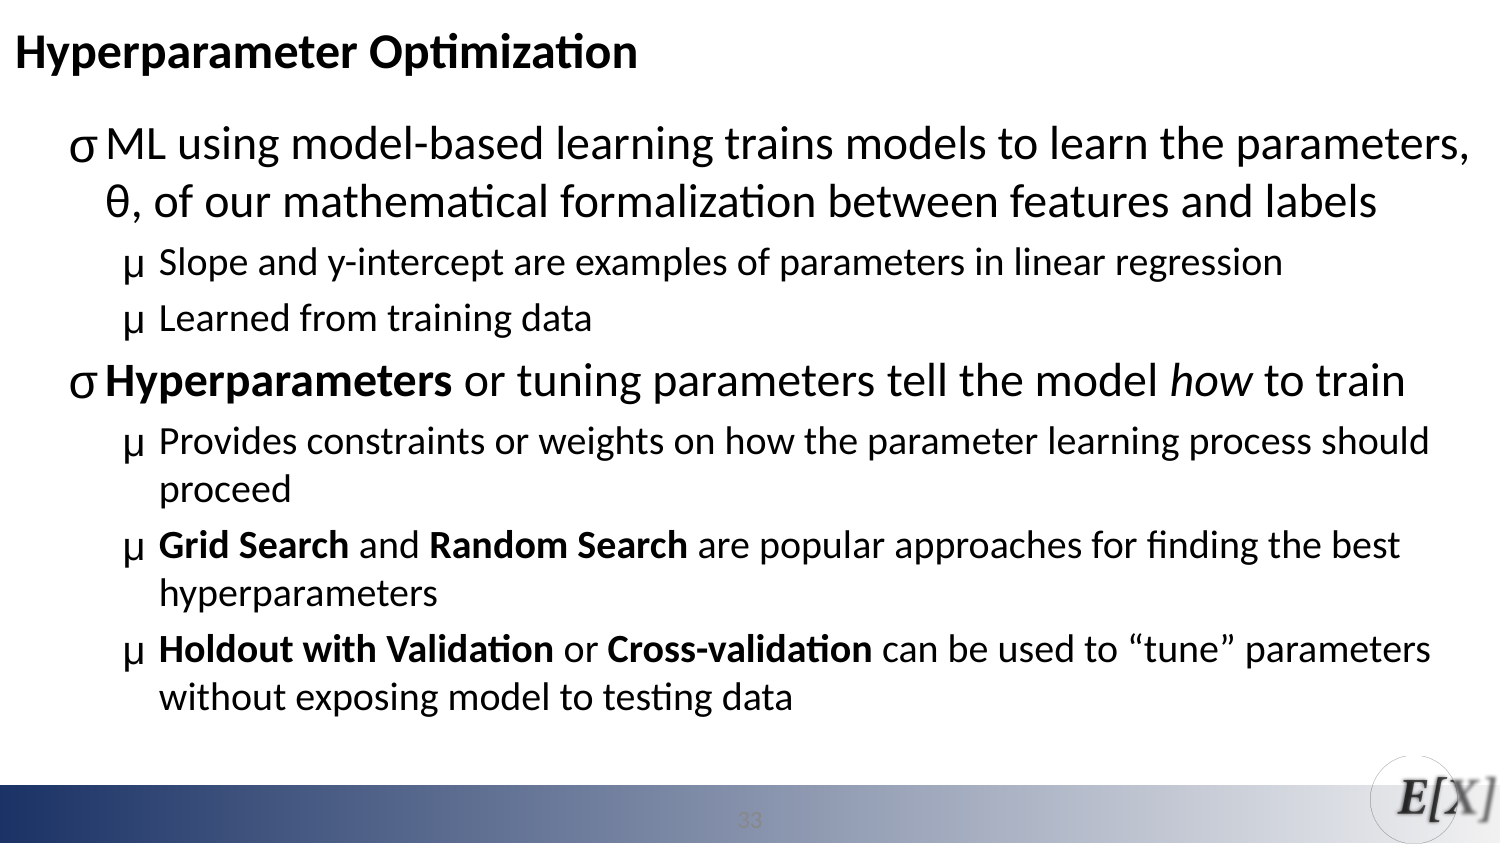

Hyperparameter Optimization
ML using model-based learning trains models to learn the parameters, θ, of our mathematical formalization between features and labels
Slope and y-intercept are examples of parameters in linear regression
Learned from training data
Hyperparameters or tuning parameters tell the model how to train
Provides constraints or weights on how the parameter learning process should proceed
Grid Search and Random Search are popular approaches for finding the best hyperparameters
Holdout with Validation or Cross-validation can be used to “tune” parameters without exposing model to testing data

33